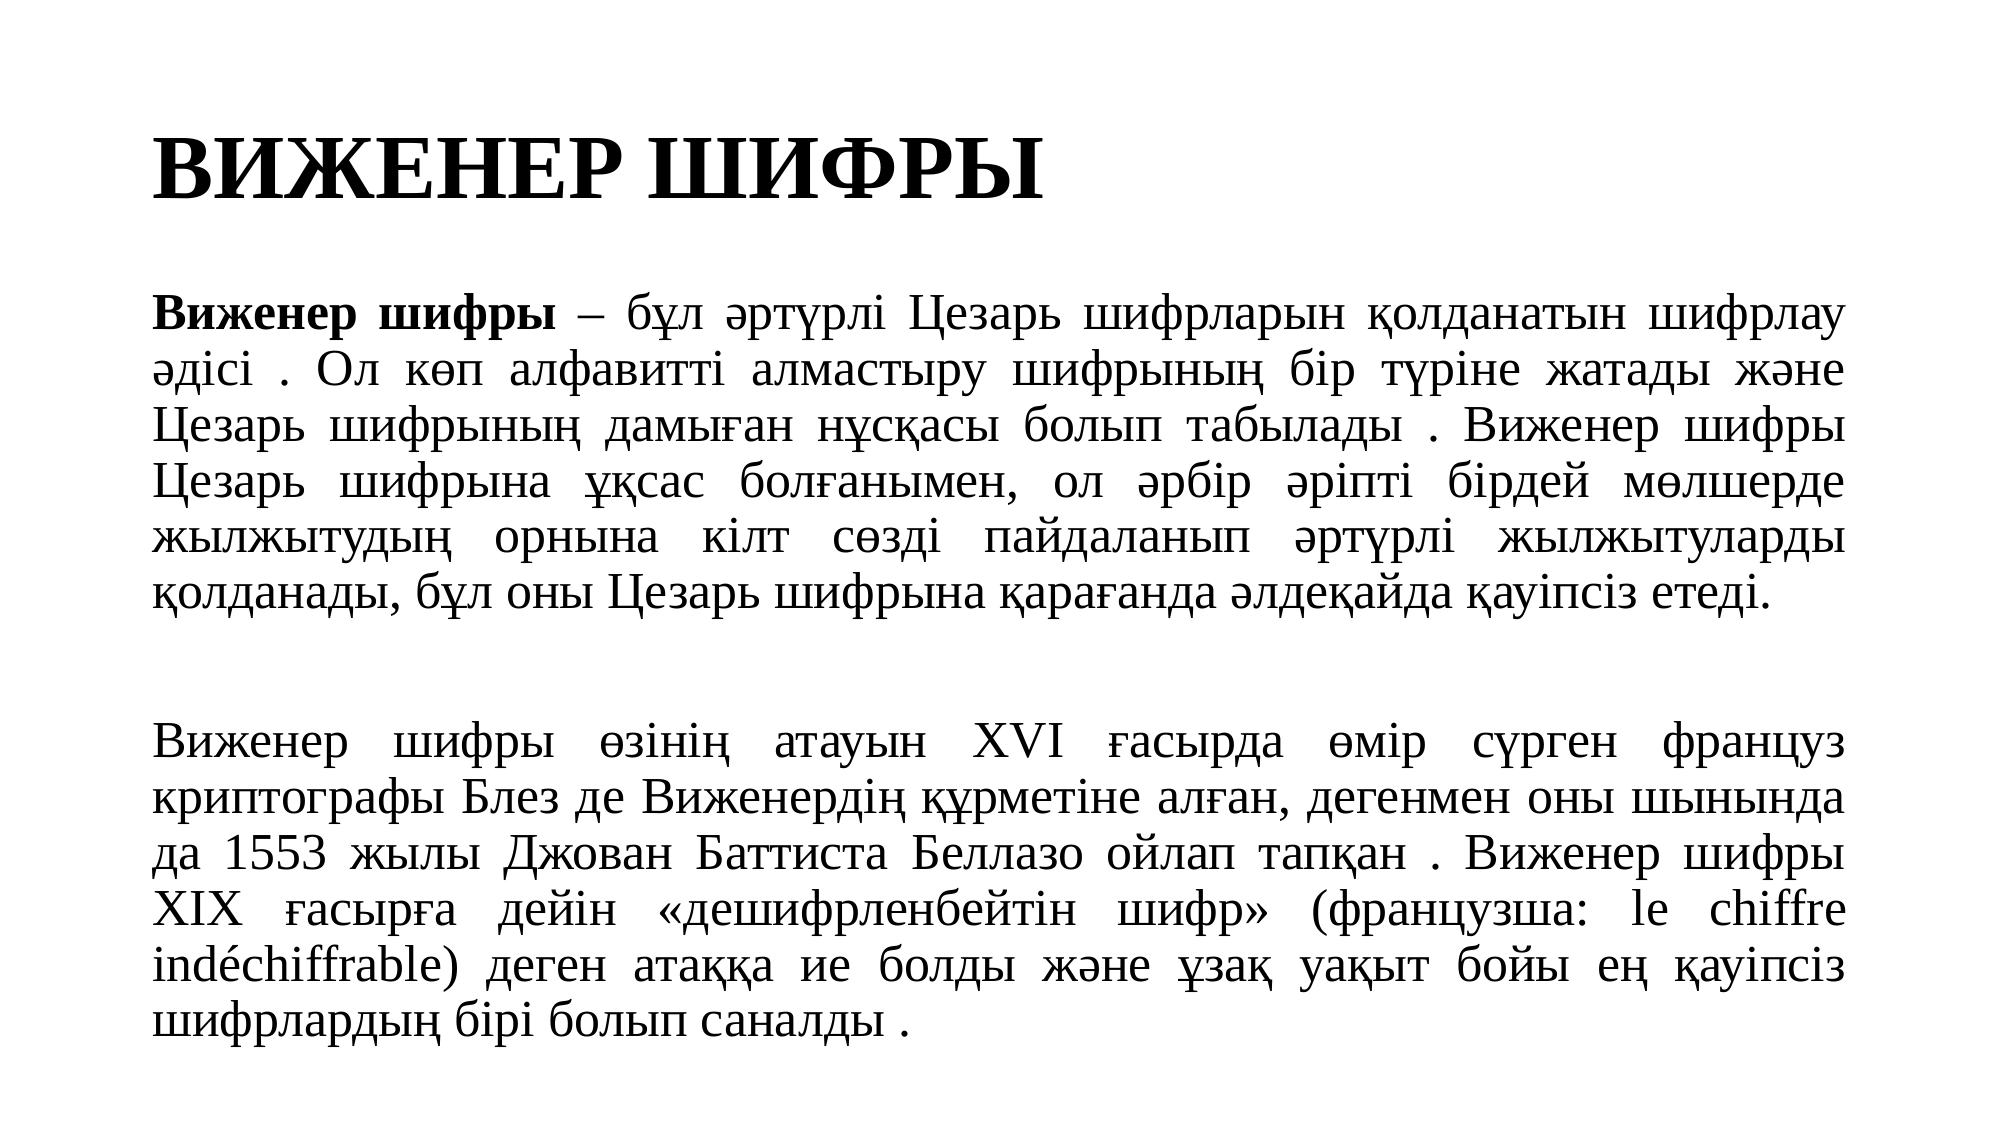

# ВИЖЕНЕР ШИФРЫ
Виженер шифры – бұл әртүрлі Цезарь шифрларын қолданатын шифрлау әдісі . Ол көп алфавитті алмастыру шифрының бір түріне жатады және Цезарь шифрының дамыған нұсқасы болып табылады . Виженер шифры Цезарь шифрына ұқсас болғанымен, ол әрбір әріпті бірдей мөлшерде жылжытудың орнына кілт сөзді пайдаланып әртүрлі жылжытуларды қолданады, бұл оны Цезарь шифрына қарағанда әлдеқайда қауіпсіз етеді.

Виженер шифры өзінің атауын XVI ғасырда өмір сүрген француз криптографы Блез де Виженердің құрметіне алған, дегенмен оны шынында да 1553 жылы Джован Баттиста Беллазо ойлап тапқан . Виженер шифры XIX ғасырға дейін «дешифрленбейтін шифр» (французша: le chiffre indéchiffrable) деген атаққа ие болды және ұзақ уақыт бойы ең қауіпсіз шифрлардың бірі болып саналды .